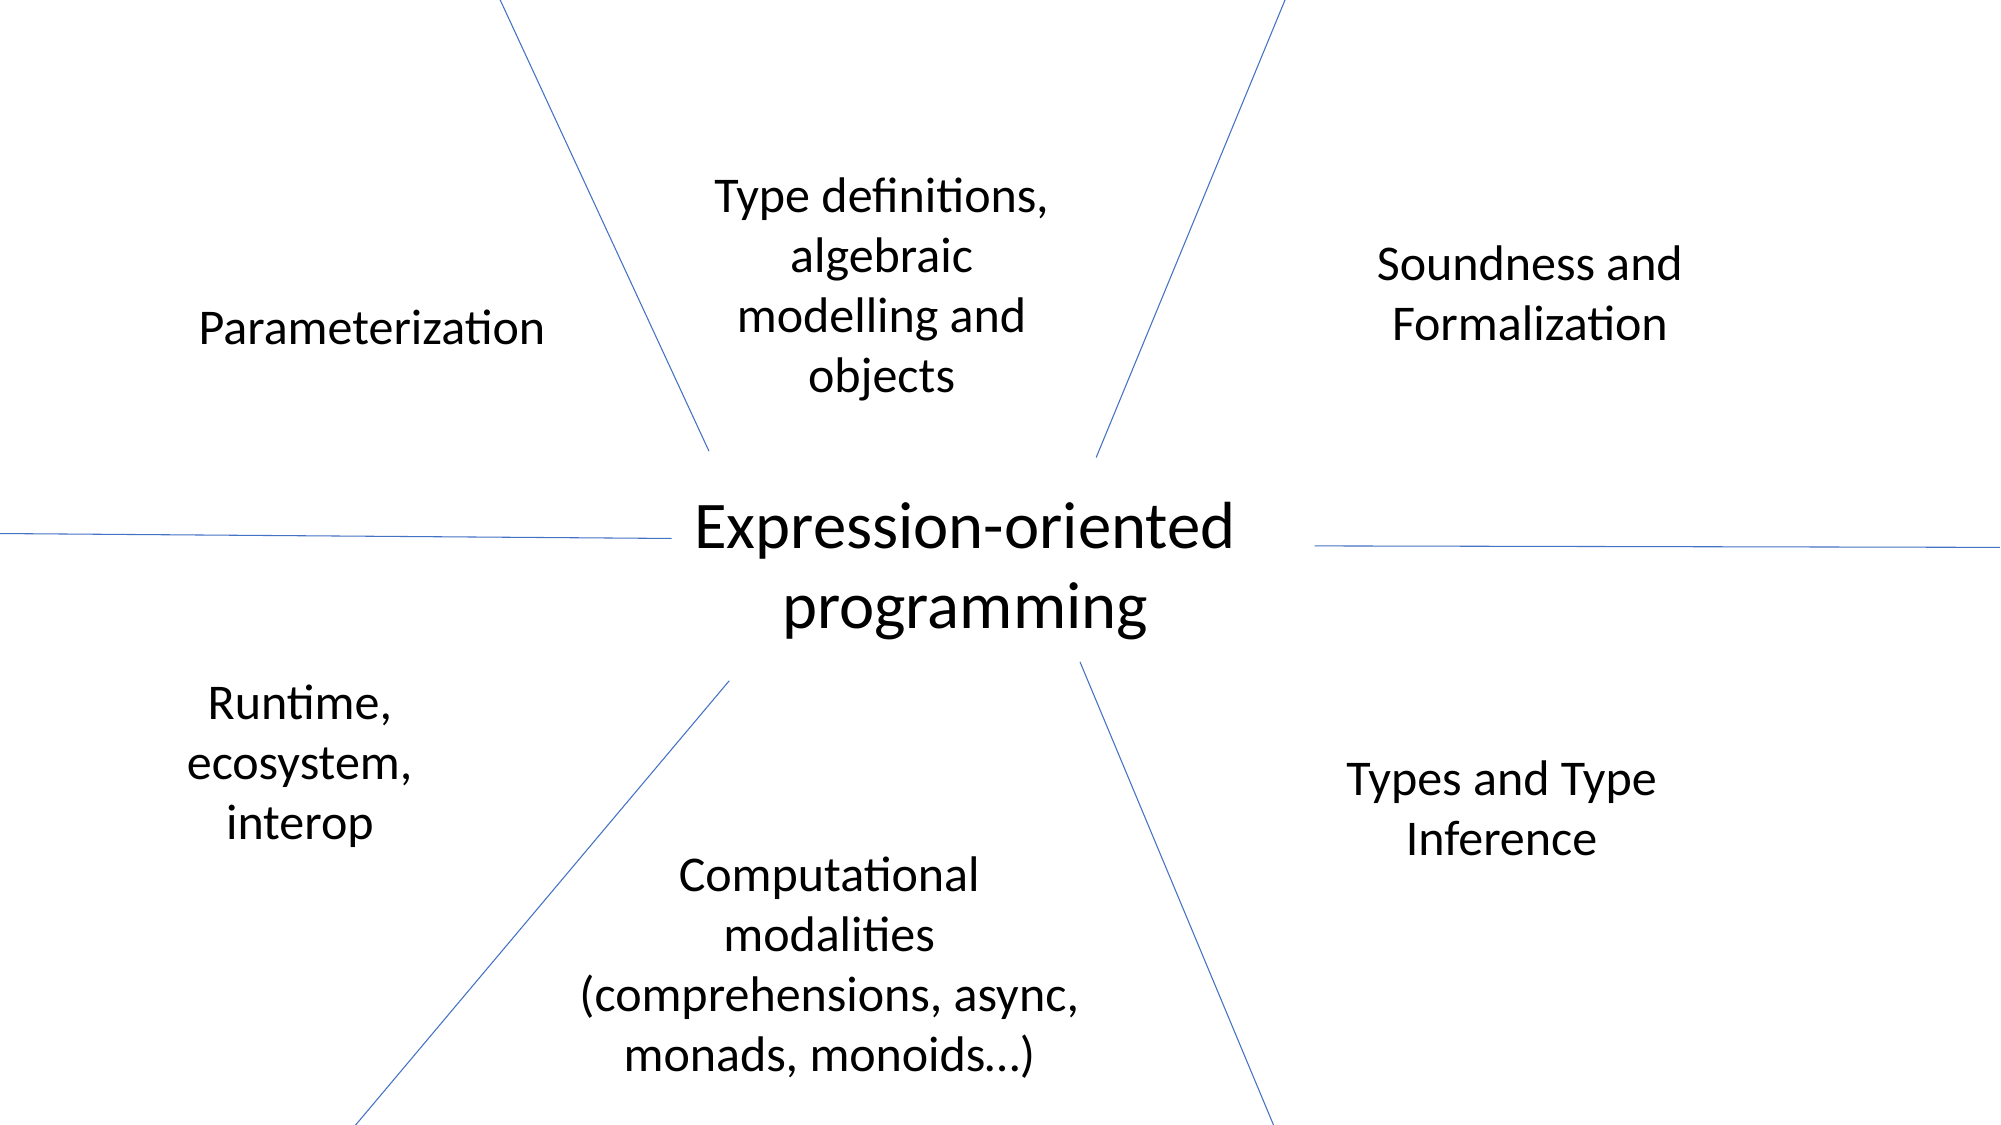

Type definitions, algebraic modelling and objects
Soundness and
Formalization
Parameterization
Expression-oriented programming
Runtime, ecosystem, interop
Types and Type Inference
Computational
modalities
(comprehensions, async, monads, monoids…)